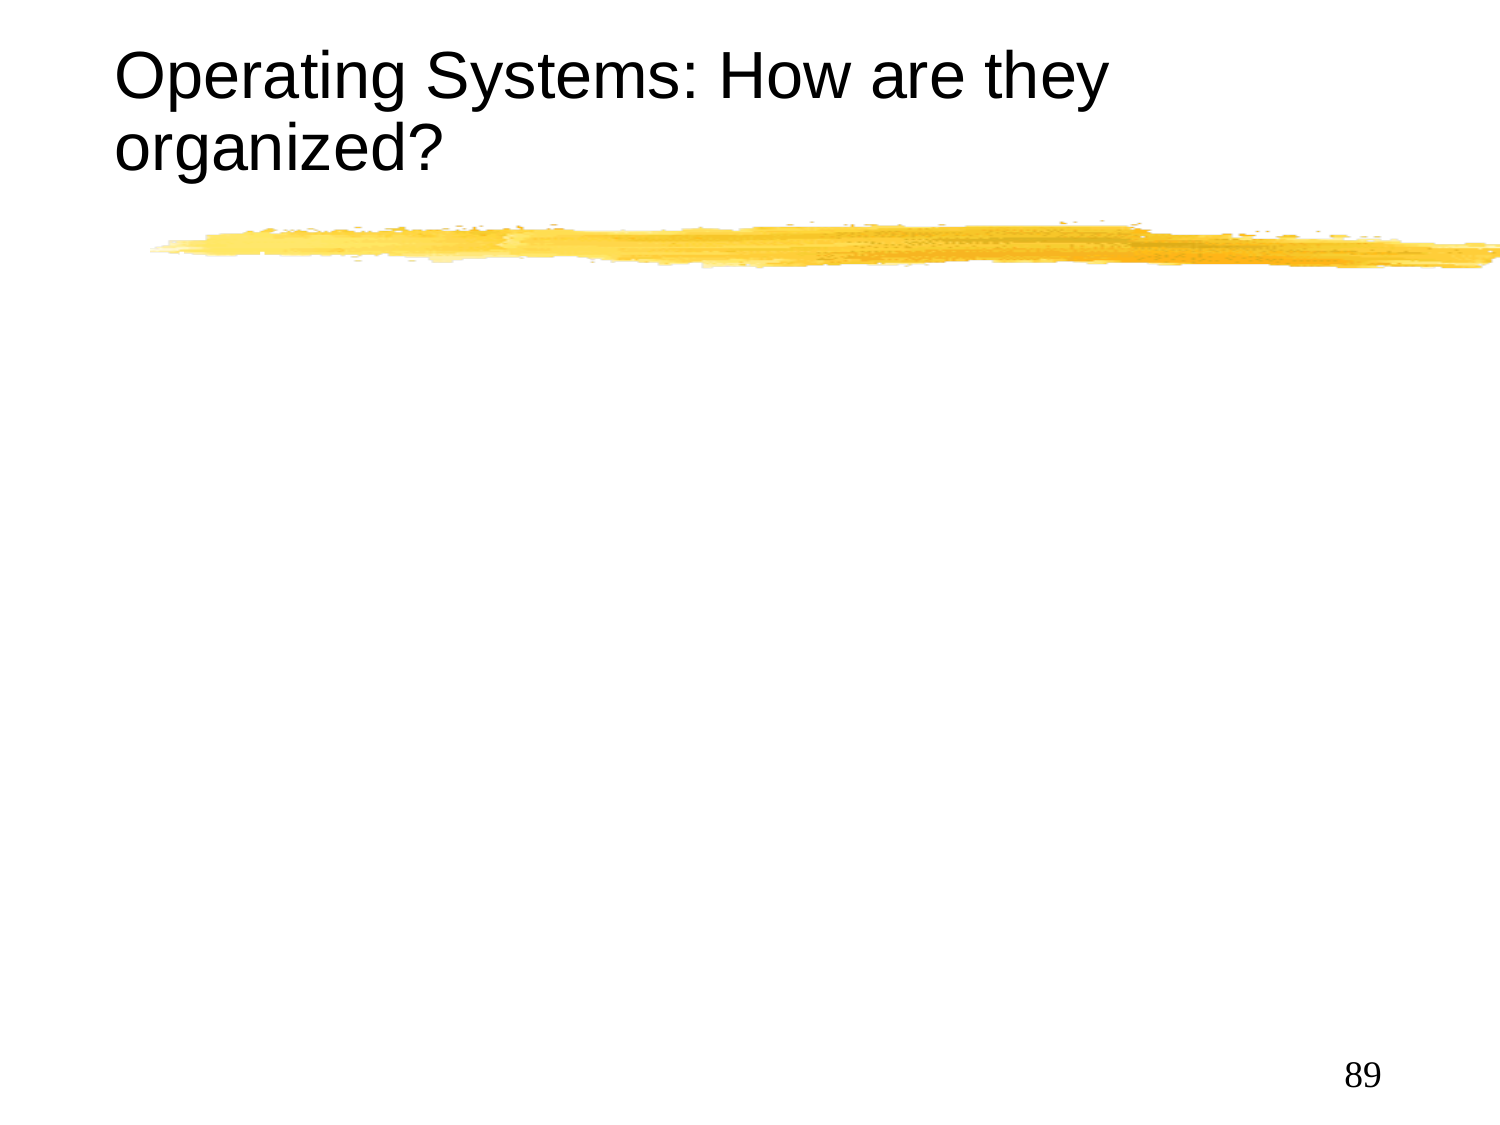

# Operating Systems: How are they organized?
Simple
Only one or two levels of code
Layered
Lower levels independent of upper levels
Modular
Core kernel with Dynamically loadable modules
Microkernel
OS built from many user-level processes

89